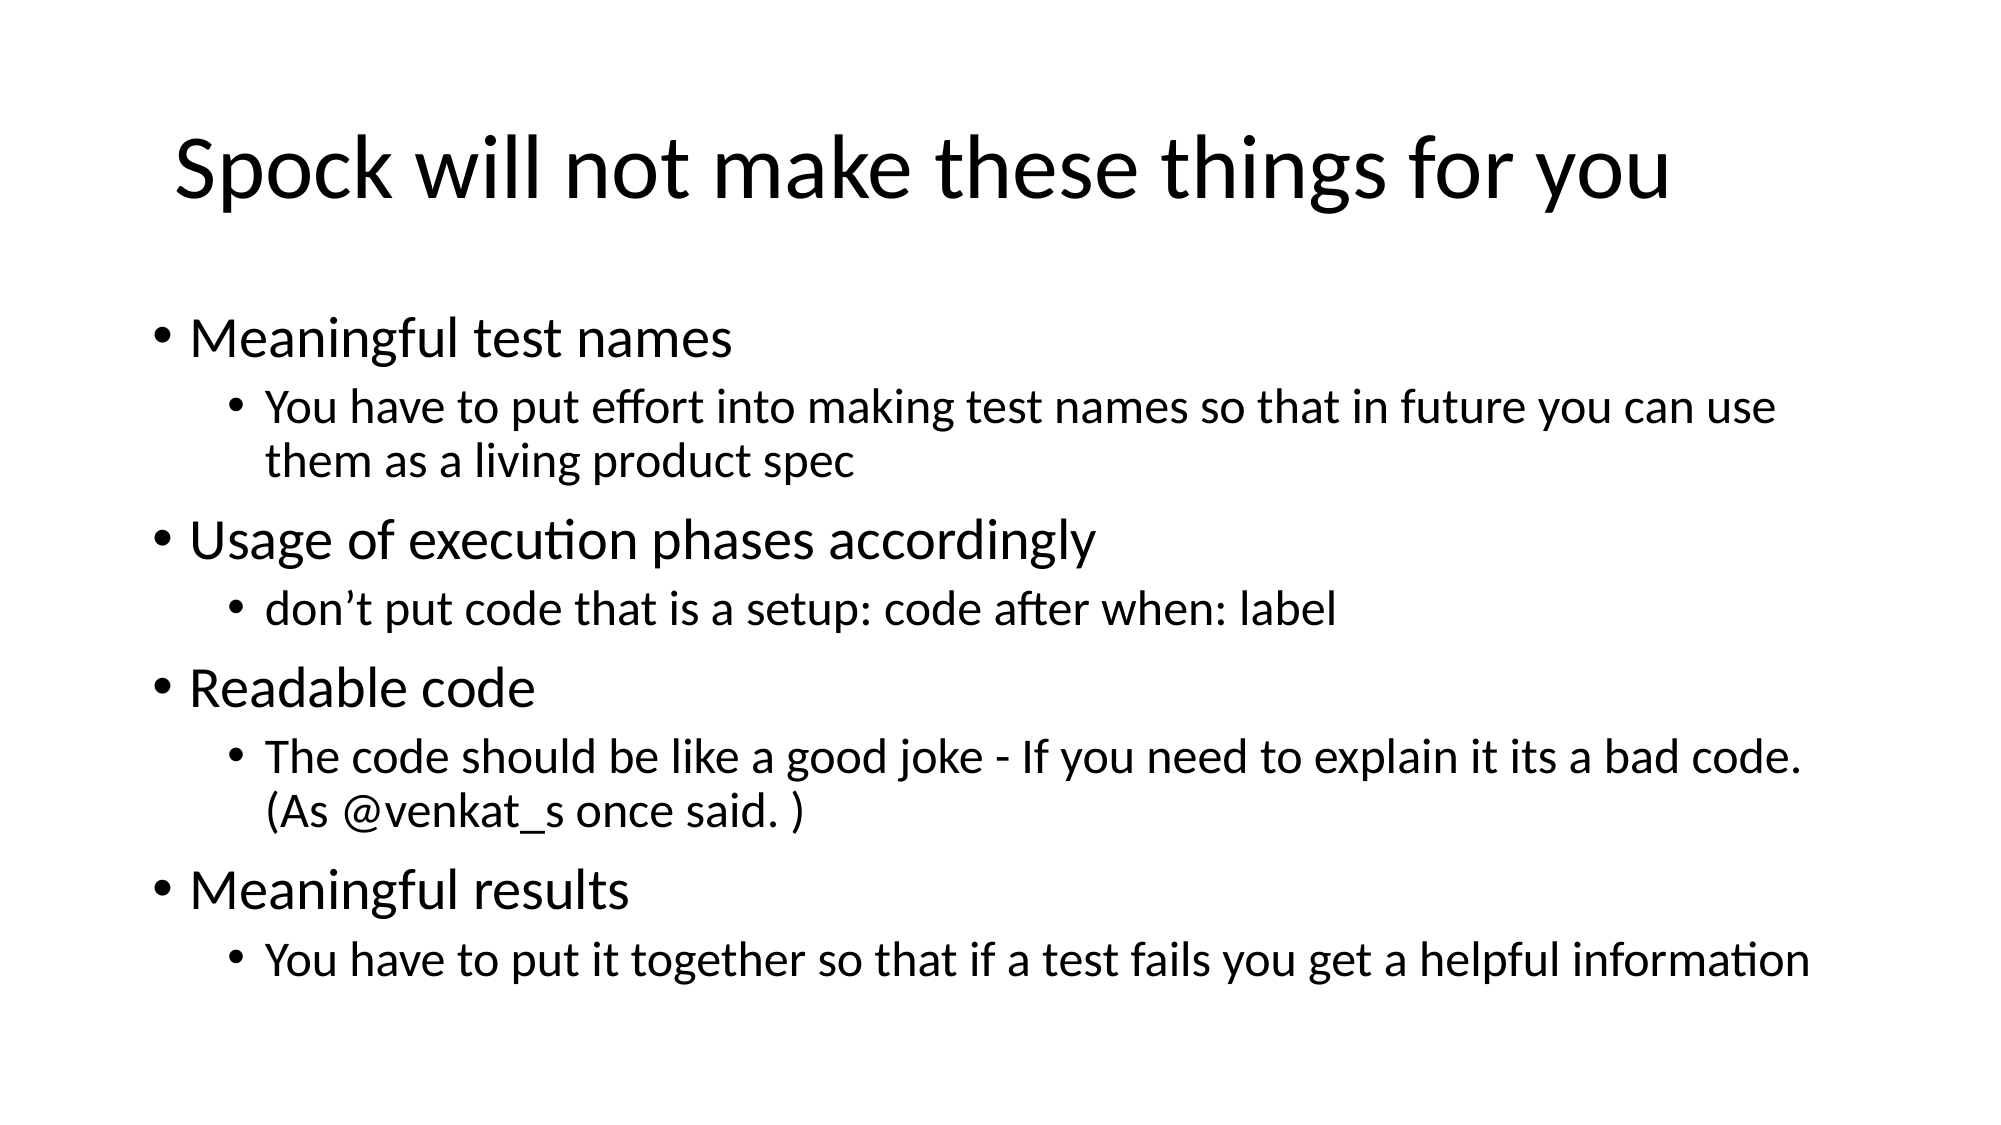

# Spock will not make these things for you
Meaningful test names
You have to put effort into making test names so that in future you can use them as a living product spec
Usage of execution phases accordingly
don’t put code that is a setup: code after when: label
Readable code
The code should be like a good joke - If you need to explain it its a bad code. (As @venkat_s once said. )
Meaningful results
You have to put it together so that if a test fails you get a helpful information